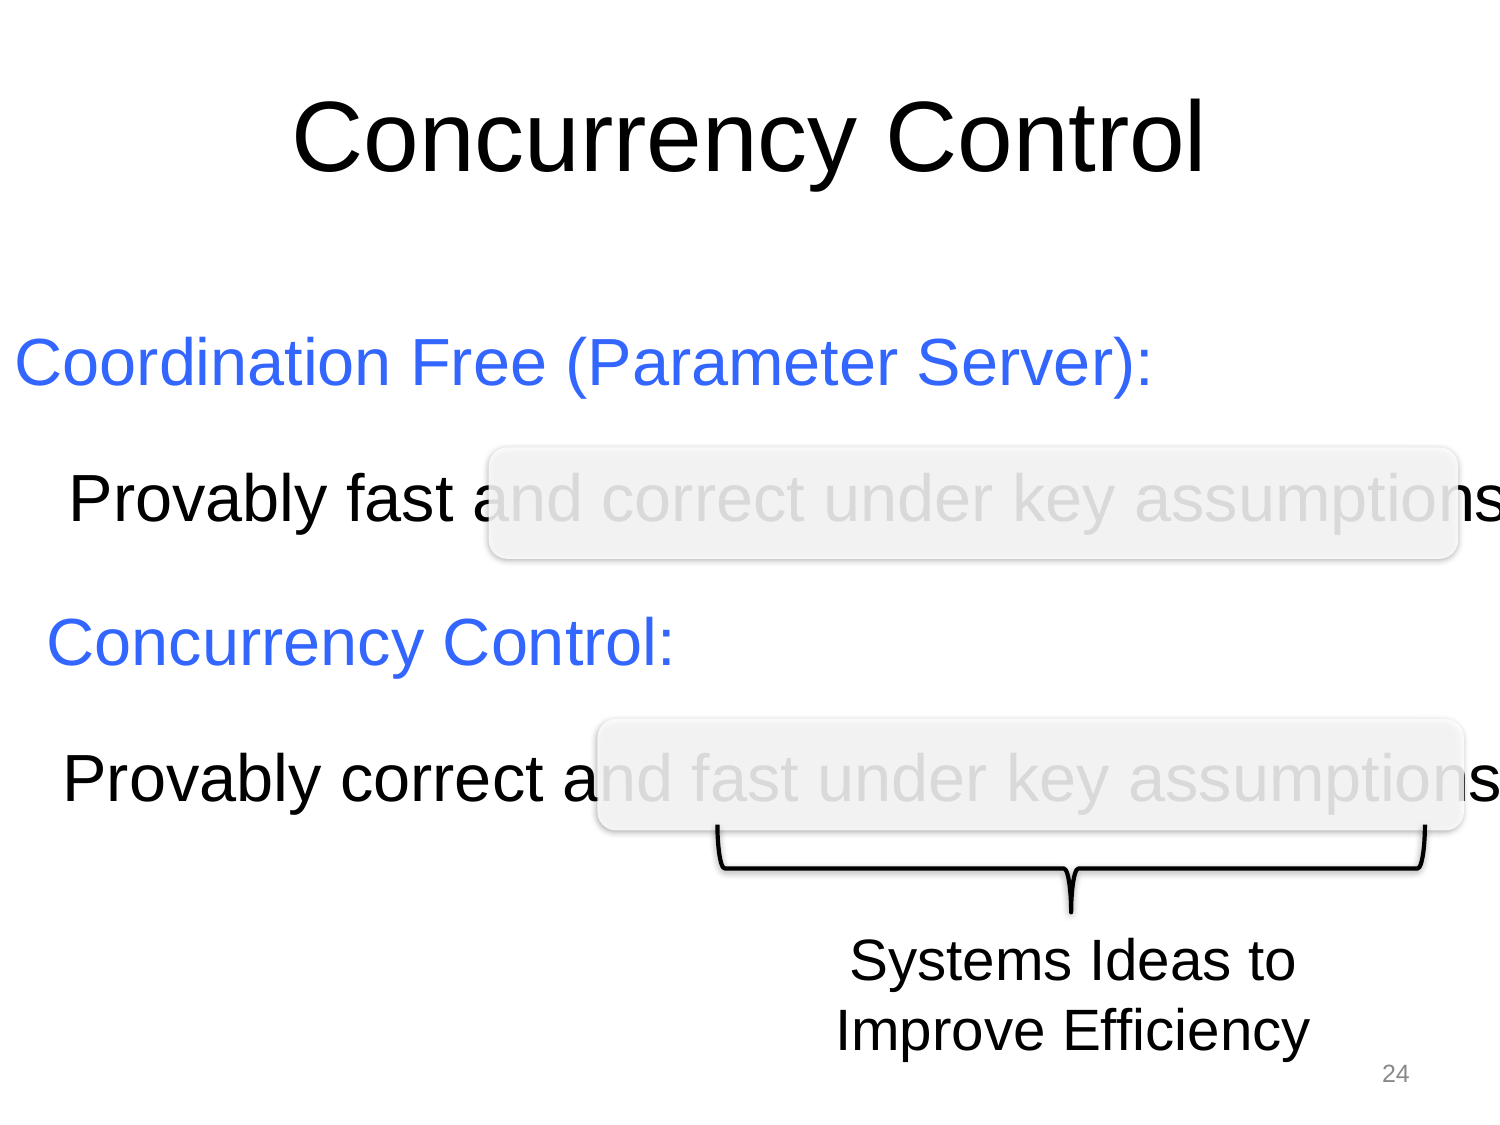

# Concurrency Control
Coordination Free (Parameter Server):
Provably fast and correct under key assumptions.

Concurrency Control:

Provably correct and fast under key assumptions.

Systems Ideas to
Improve Efficiency
24